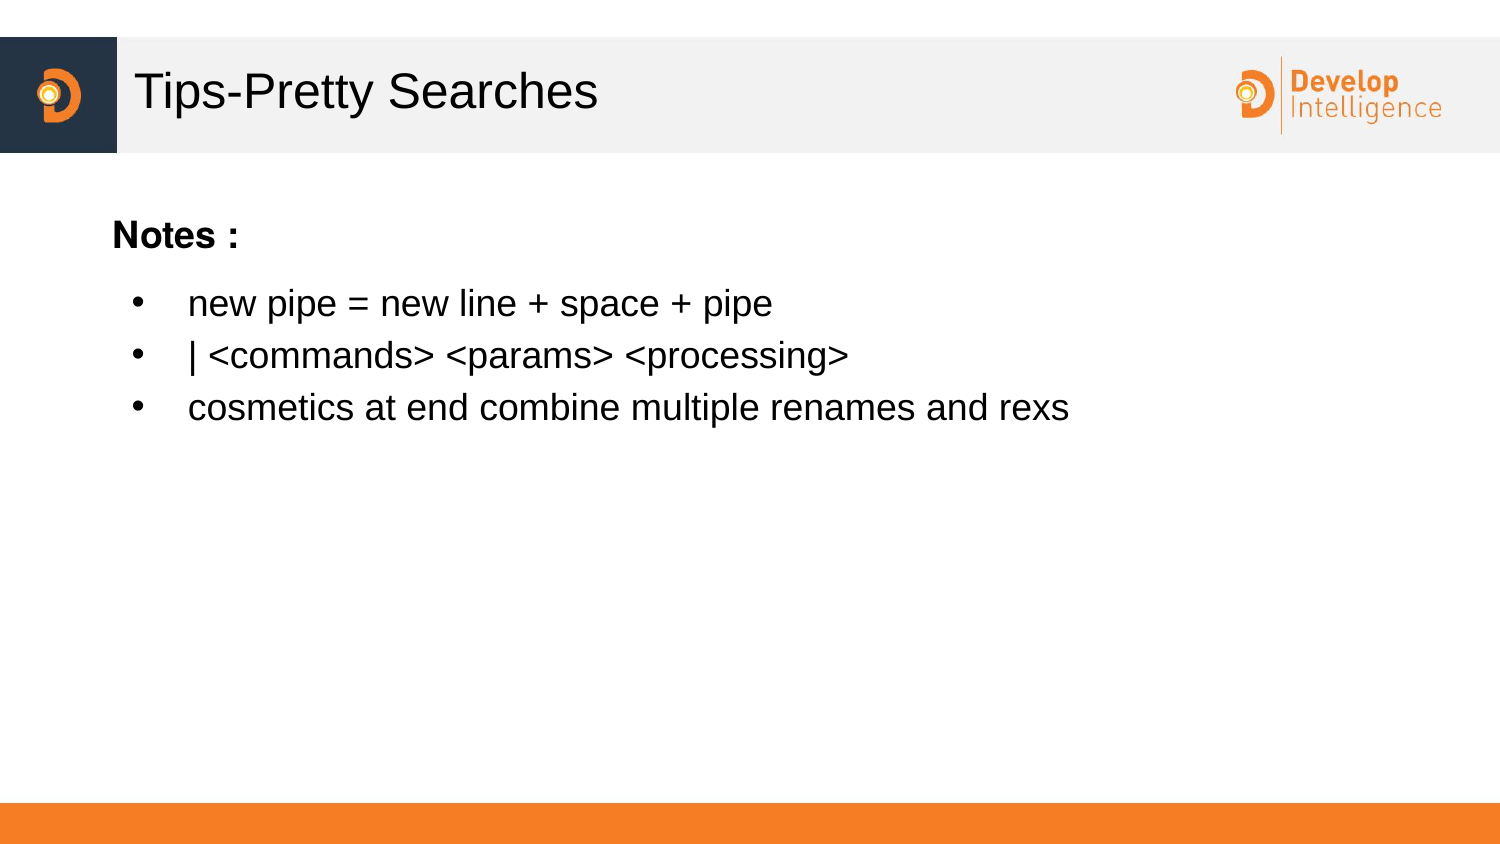

# Tips-Pretty Searches
Notes :
new pipe = new line + space + pipe
| <commands> <params> <processing>
cosmetics at end combine multiple renames and rexs